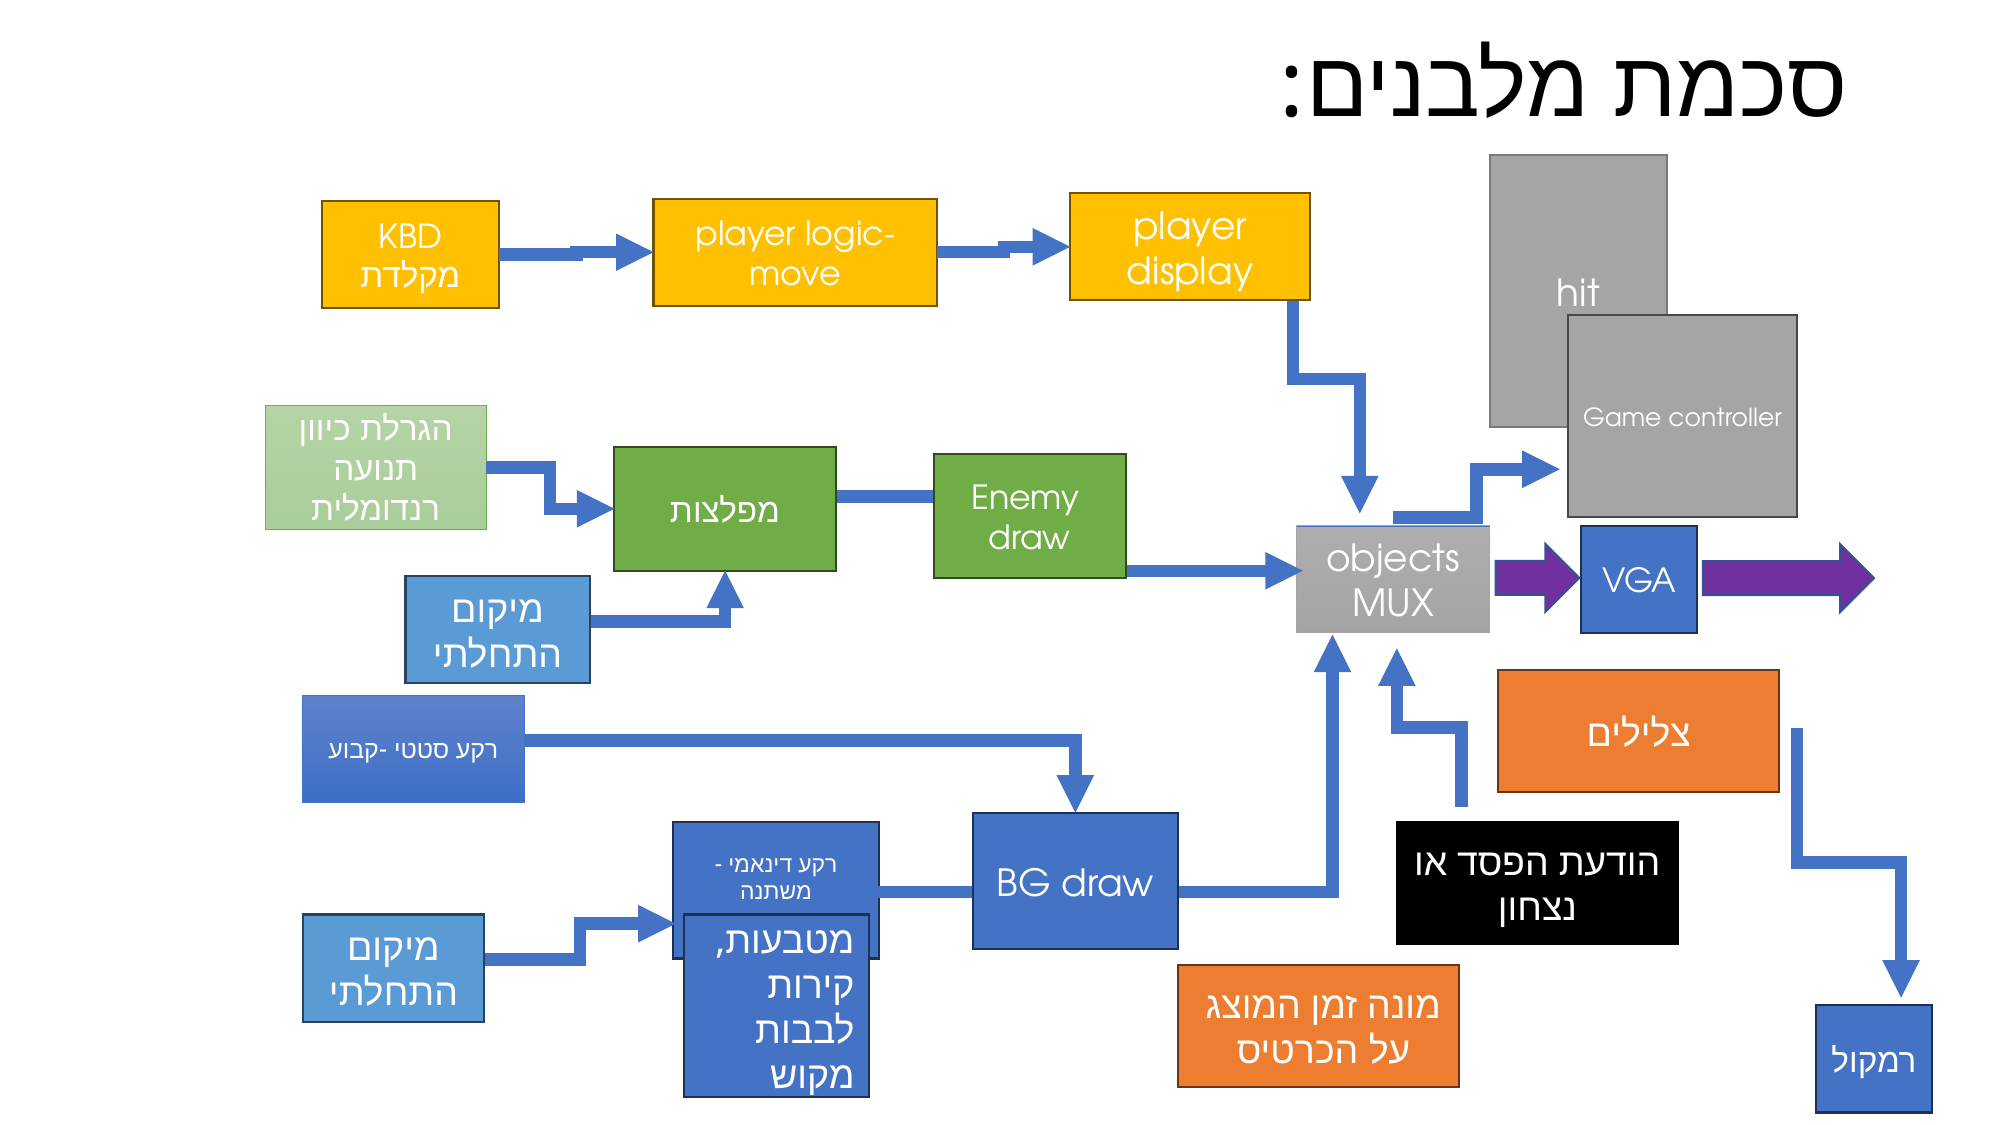

# סכמת מלבנים:
hit
player display
player logic-move
KBD
מקלדת
Game controller
הגרלת כיוון תנועה רנדומלית
מפלצות
 Enemy
draw

objectsMUX
VGA

מיקום התחלתי
צלילים
רקע סטטי -קבוע
BG draw
רקע דינאמי - משתנה

הודעת הפסד או נצחון
מיקום התחלתי
מטבעות, קירות
לבבות
מקוש
מונה זמן המוצג
על הכרטיס
רמקול